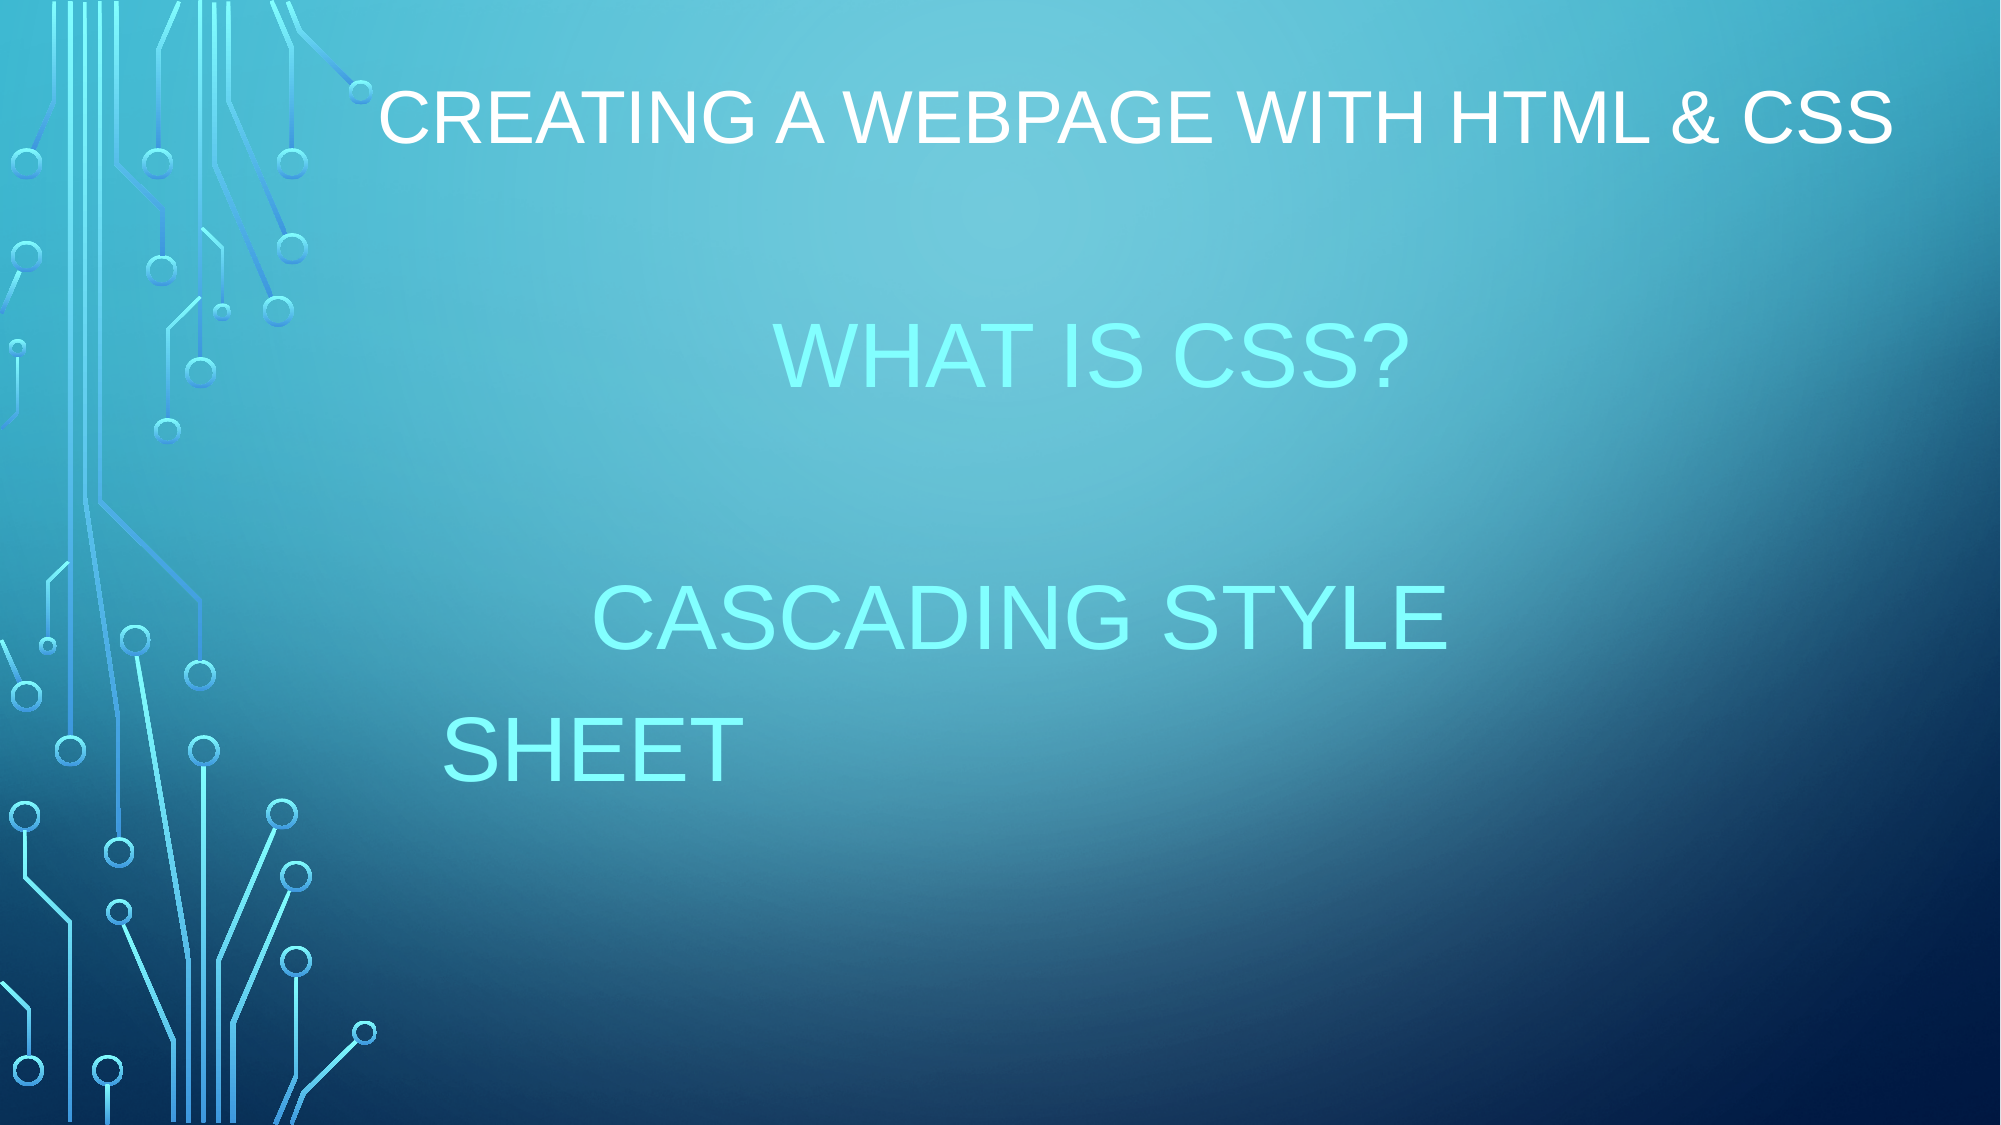

# CREATING A WEBPAGE WITH html & CSS
			What is CSS?
	Cascading Style Sheet